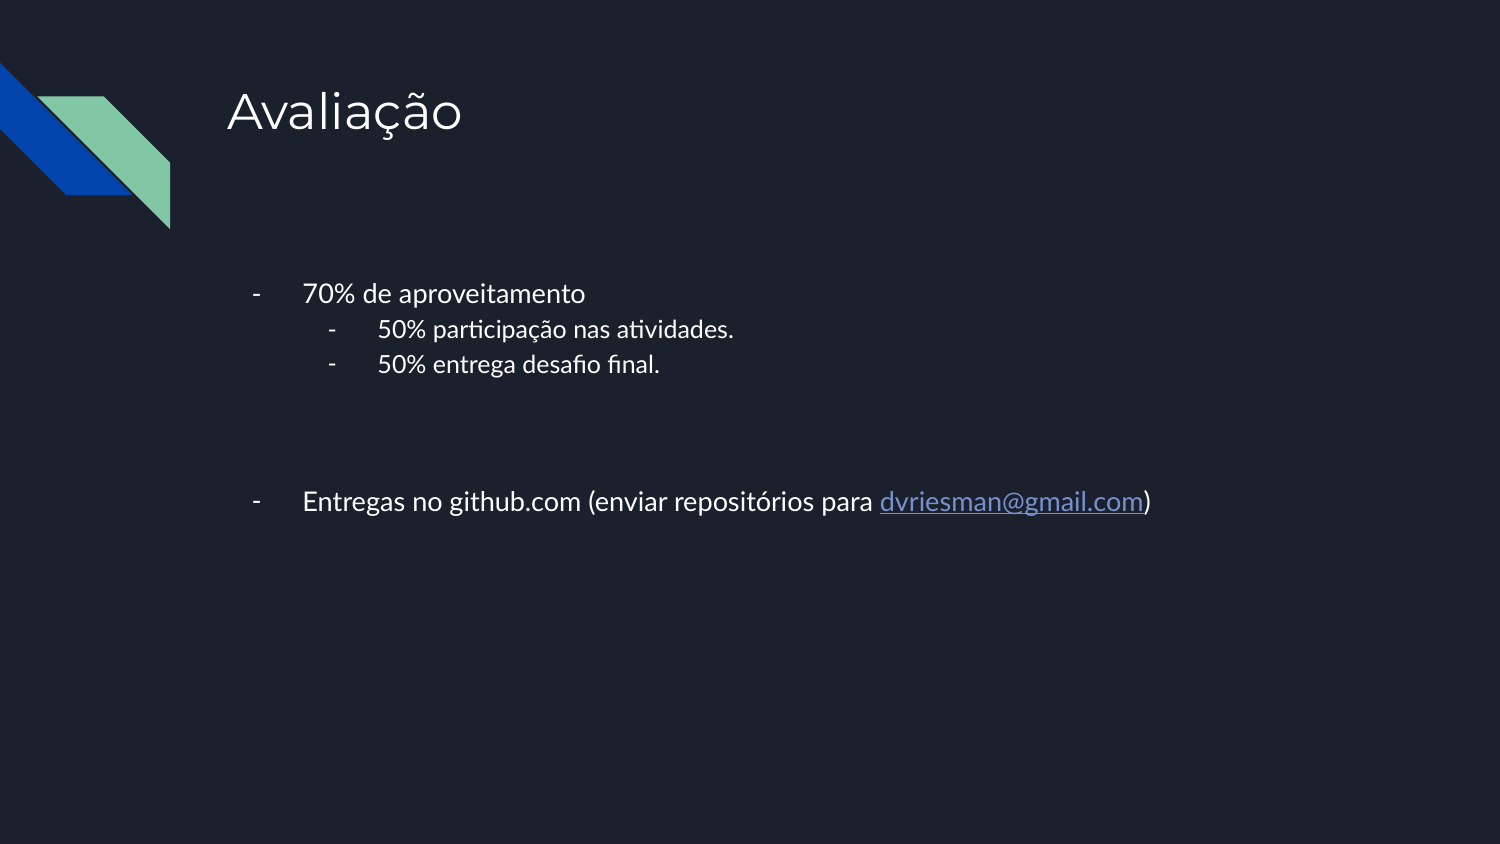

Avaliação
70% de aproveitamento
50% participação nas atividades.
50% entrega desafio final.

Entregas no github.com (enviar repositórios para dvriesman@gmail.com)